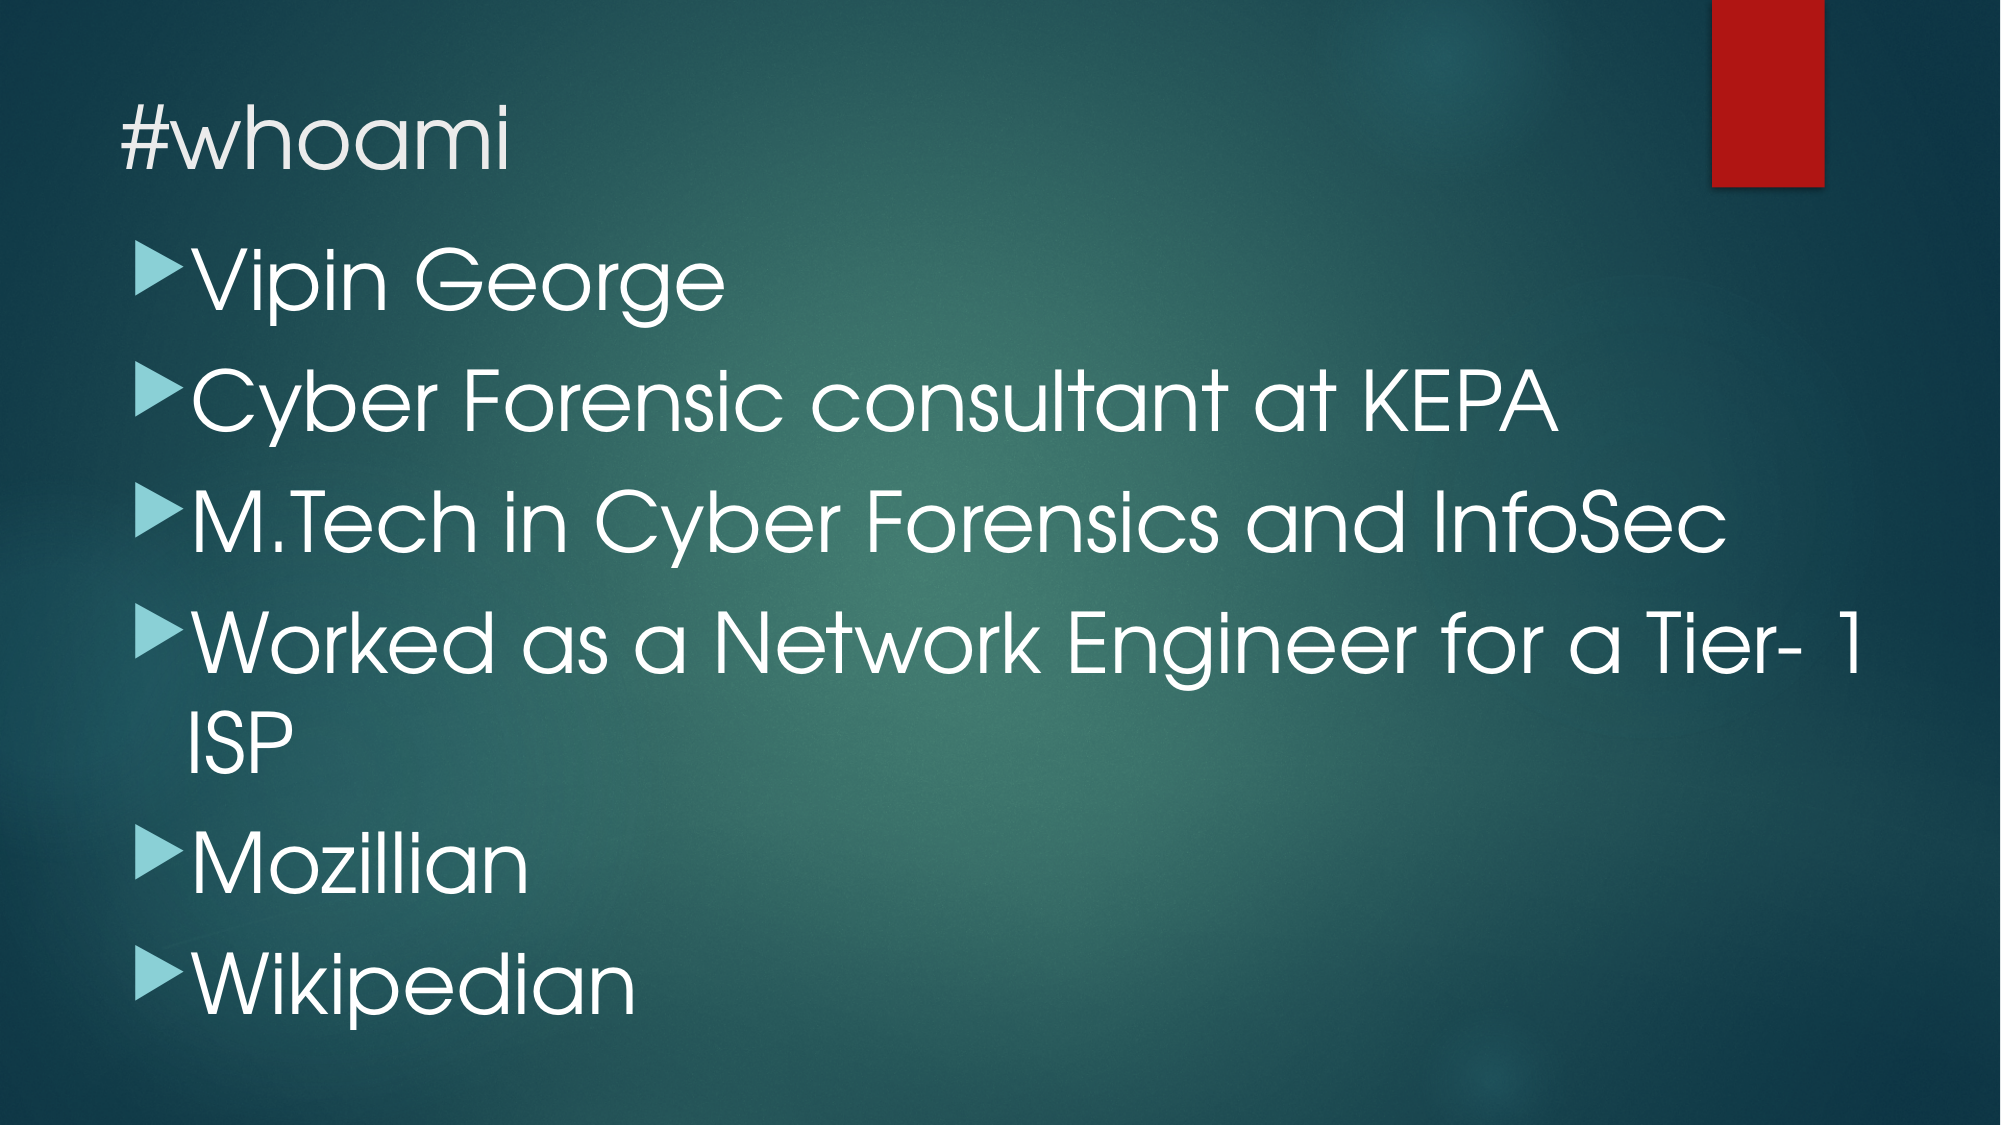

# #whoami
Vipin George
Cyber Forensic consultant at KEPA
M.Tech in Cyber Forensics and InfoSec
Worked as a Network Engineer for a Tier- 1 ISP
Mozillian
Wikipedian